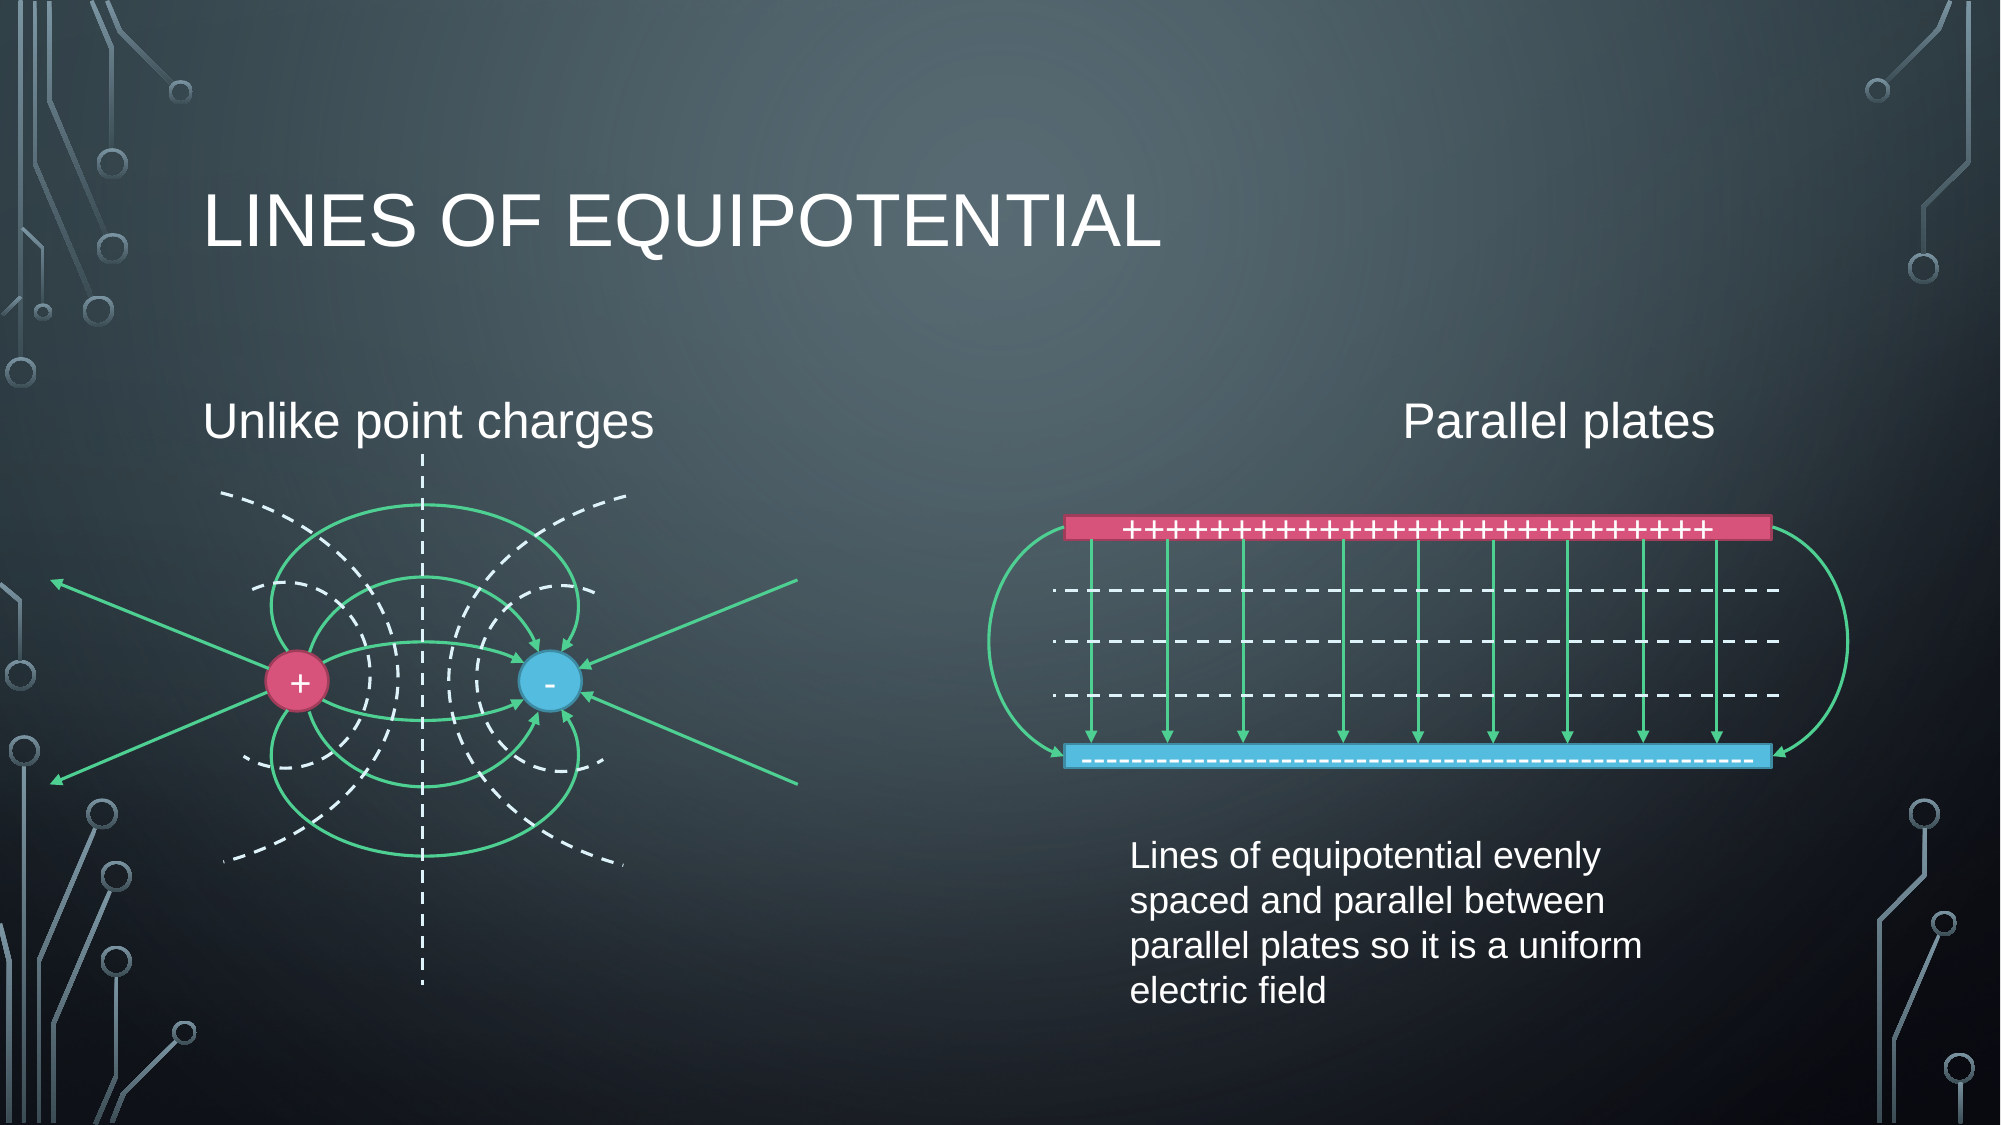

# Lines of equipotential
Unlike point charges					Parallel plates

+

-

+++++++++++++++++++++++++++
------------------------------------------------------

Lines of equipotential evenly spaced and parallel between parallel plates so it is a uniform electric field